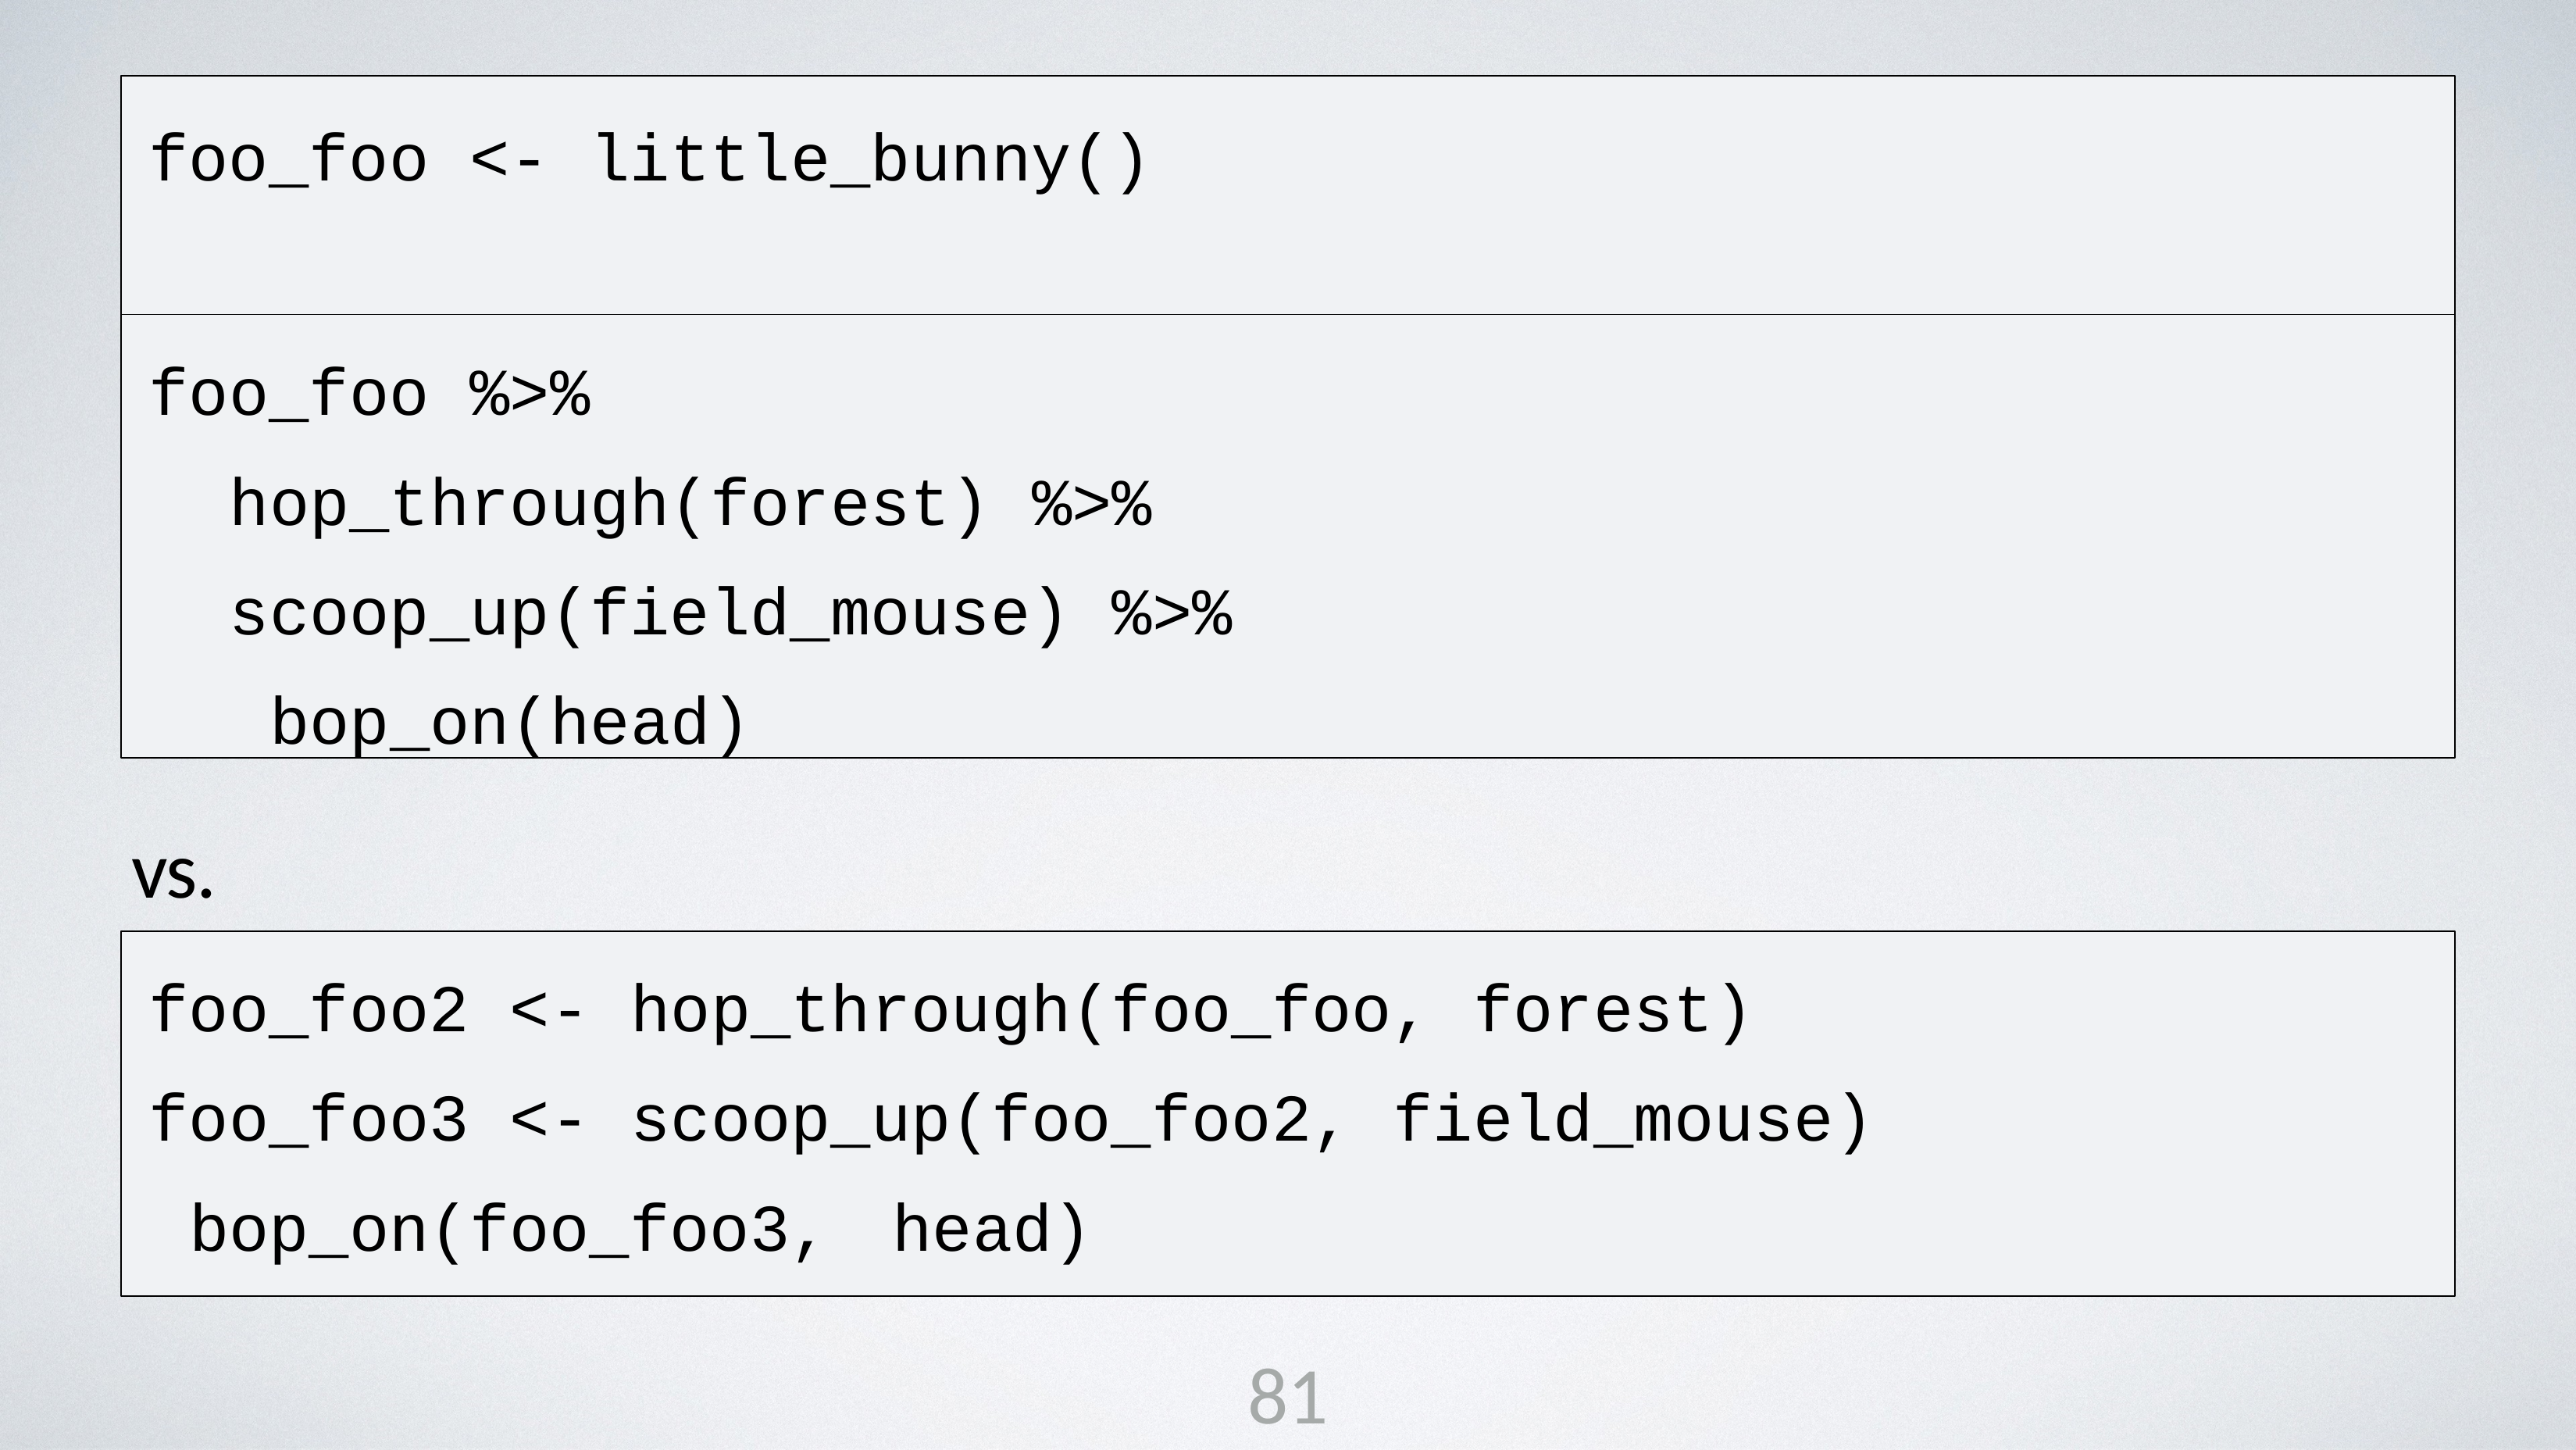

# foo_foo <- little_bunny()
foo_foo %>%  hop_through(forest) %>%  scoop_up(field_mouse) %>%  bop_on(head)
vs.
foo_foo2 <- hop_through(foo_foo, forest)  foo_foo3 <- scoop_up(foo_foo2, field_mouse)  bop_on(foo_foo3,	head)

81